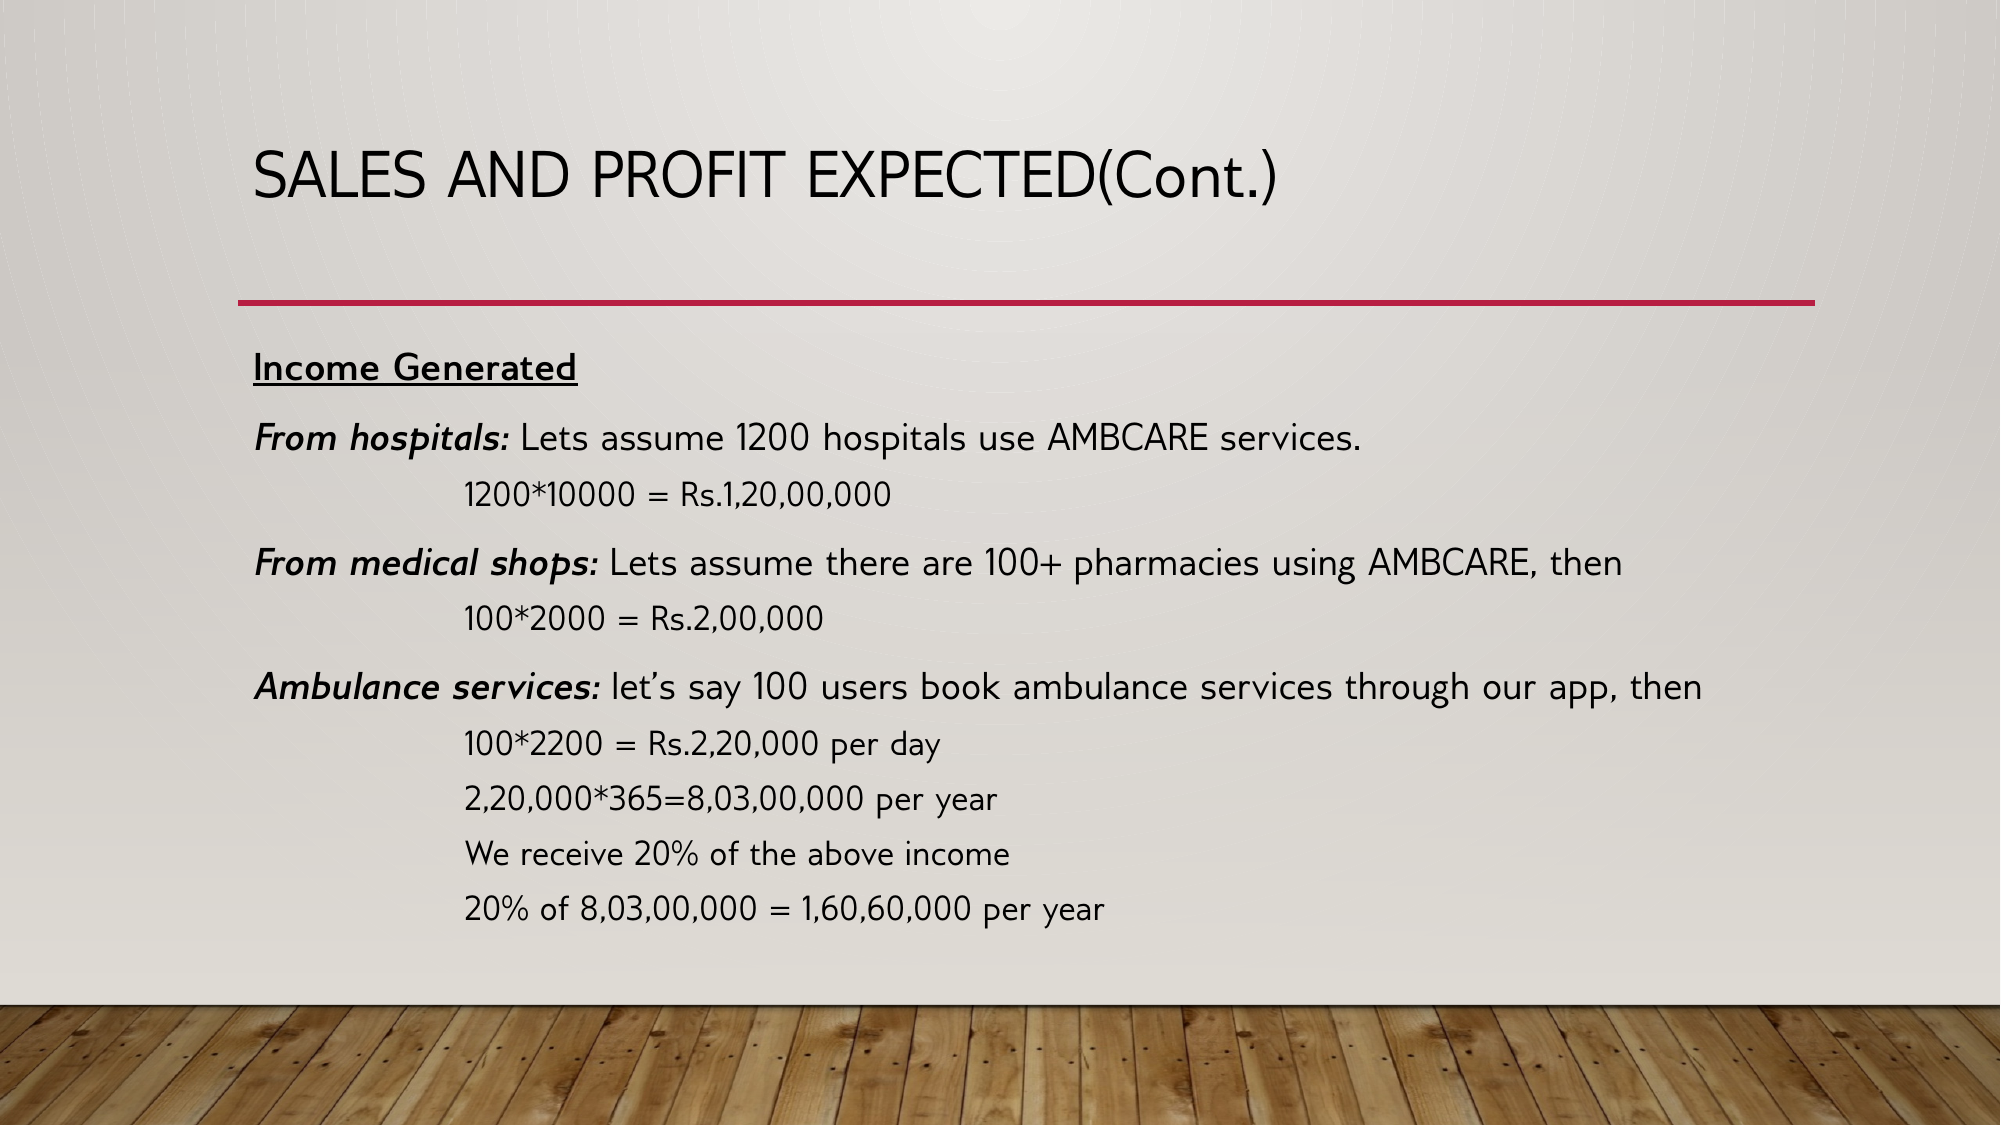

# Sales and profit expected(Cont.)
Income Generated
From hospitals: Lets assume 1200 hospitals use AMBCARE services.
1200*10000 = Rs.1,20,00,000
From medical shops: Lets assume there are 100+ pharmacies using AMBCARE, then
100*2000 = Rs.2,00,000
Ambulance services: let’s say 100 users book ambulance services through our app, then
100*2200 = Rs.2,20,000 per day
2,20,000*365=8,03,00,000 per year
We receive 20% of the above income
20% of 8,03,00,000 = 1,60,60,000 per year